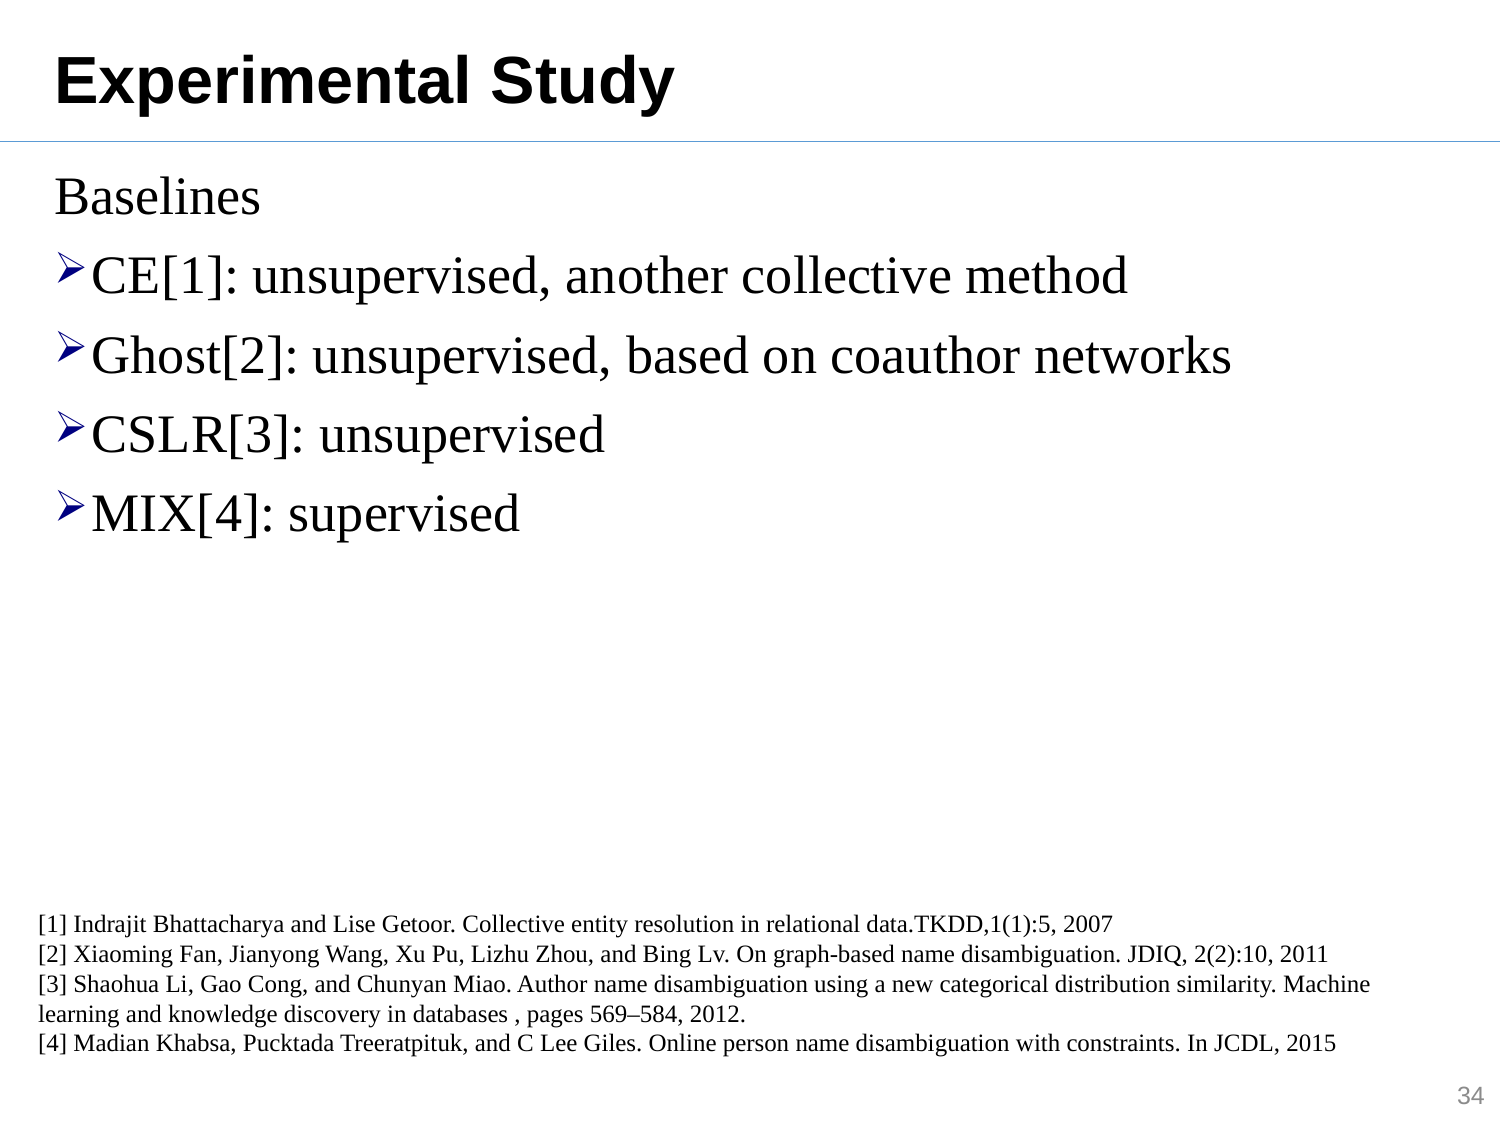

# Experimental Study
Baselines
CE[1]: unsupervised, another collective method
Ghost[2]: unsupervised, based on coauthor networks
CSLR[3]: unsupervised
MIX[4]: supervised

[1] Indrajit Bhattacharya and Lise Getoor. Collective entity resolution in relational data.TKDD,1(1):5, 2007
[2] Xiaoming Fan, Jianyong Wang, Xu Pu, Lizhu Zhou, and Bing Lv. On graph-based name disambiguation. JDIQ, 2(2):10, 2011
[3] Shaohua Li, Gao Cong, and Chunyan Miao. Author name disambiguation using a new categorical distribution similarity. Machine learning and knowledge discovery in databases , pages 569–584, 2012.
[4] Madian Khabsa, Pucktada Treeratpituk, and C Lee Giles. Online person name disambiguation with constraints. In JCDL, 2015
34